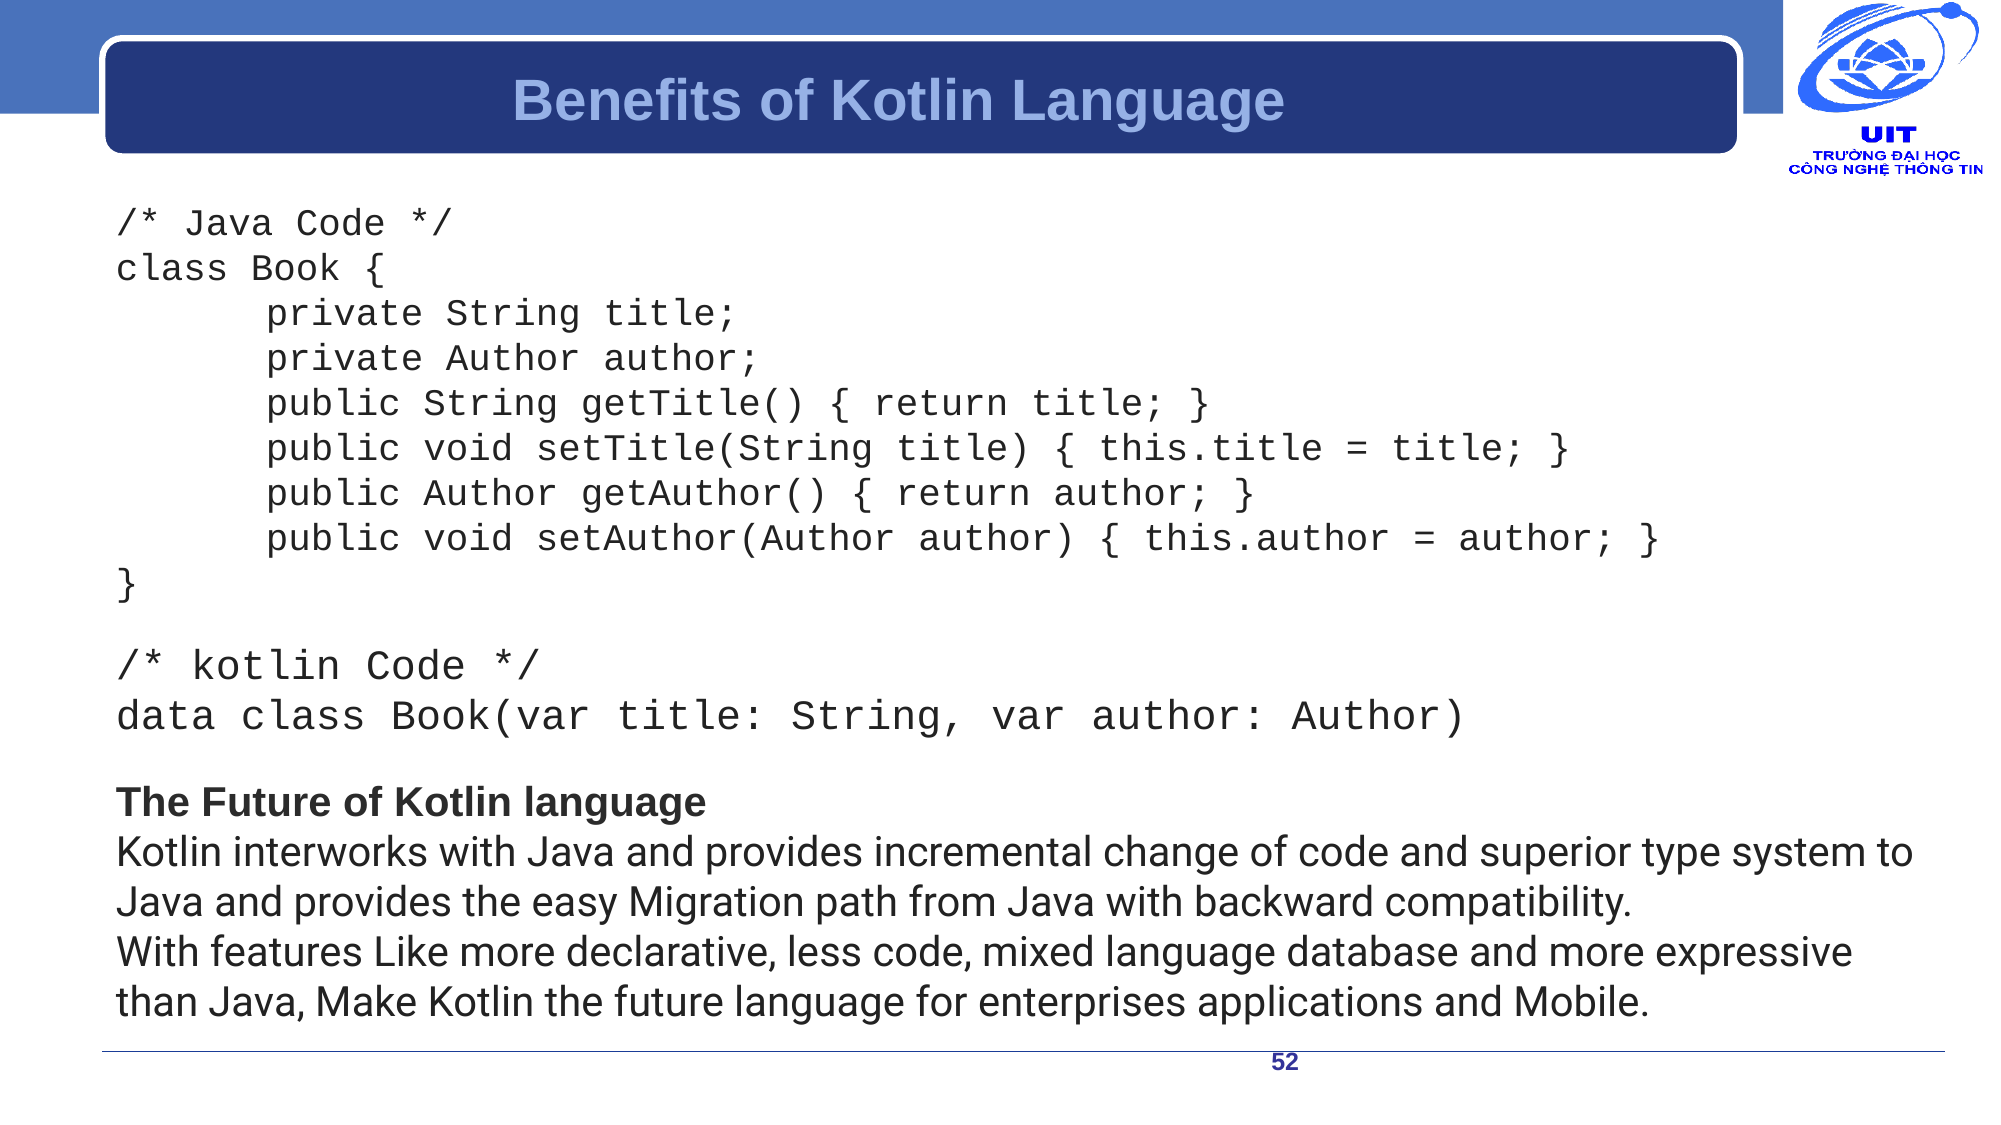

# Benefits of Kotlin Language
/* Java Code */
class Book {
	private String title;
	private Author author;
	public String getTitle() { return title; }
	public void setTitle(String title) { this.title = title; }
	public Author getAuthor() { return author; }
	public void setAuthor(Author author) { this.author = author; }
}

/* kotlin Code */
data class Book(var title: String, var author: Author)
The Future of Kotlin language
Kotlin interworks with Java and provides incremental change of code and superior type system to Java and provides the easy Migration path from Java with backward compatibility.
With features Like more declarative, less code, mixed language database and more expressive than Java, Make Kotlin the future language for enterprises applications and Mobile.
52